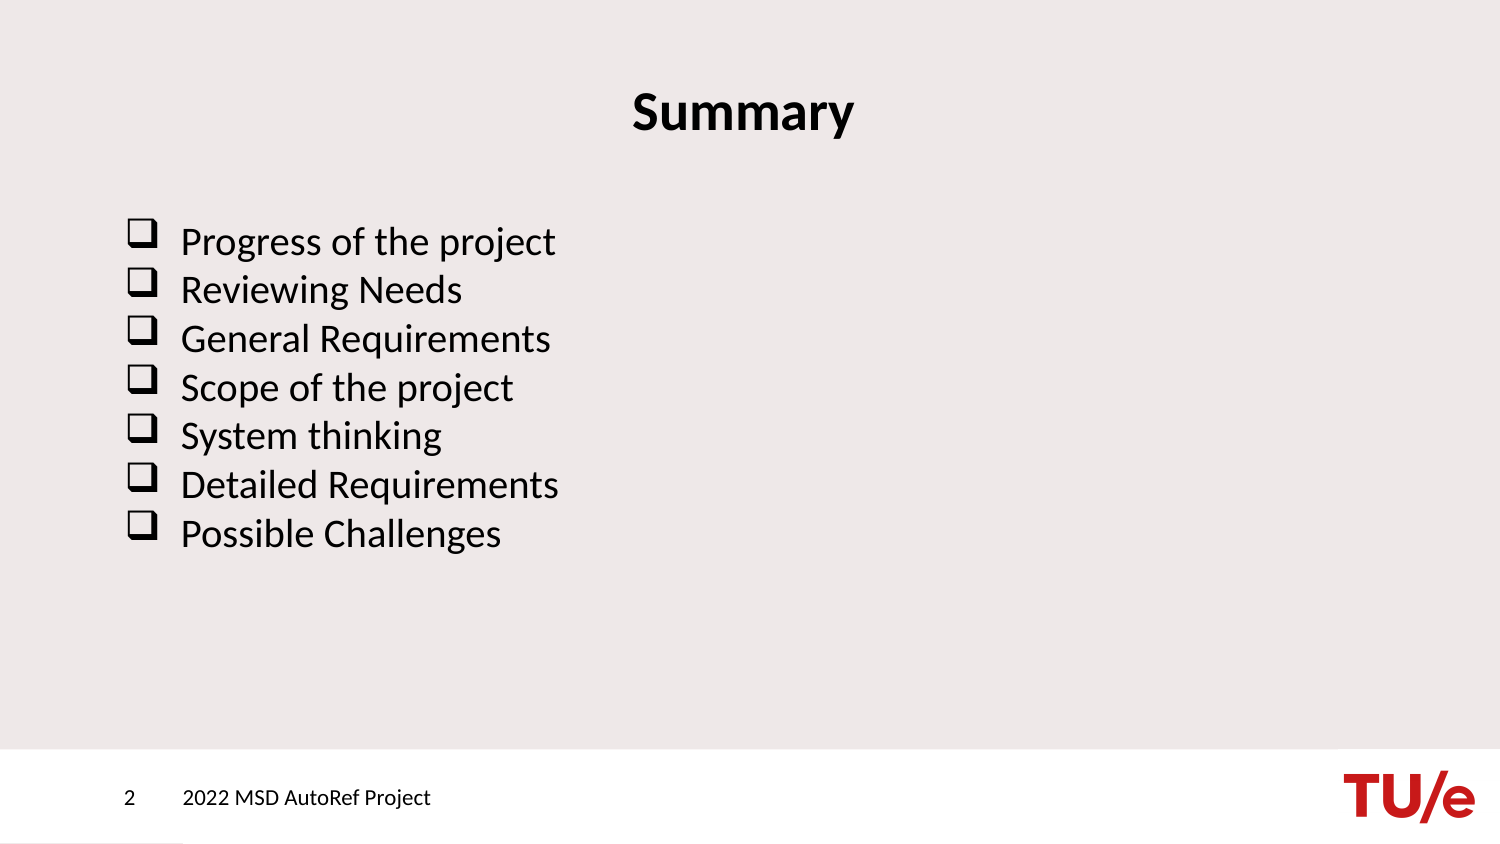

# Summary
Progress of the project
Reviewing Needs
General Requirements
Scope of the project
System thinking
Detailed Requirements
Possible Challenges

2
2022 MSD AutoRef Project